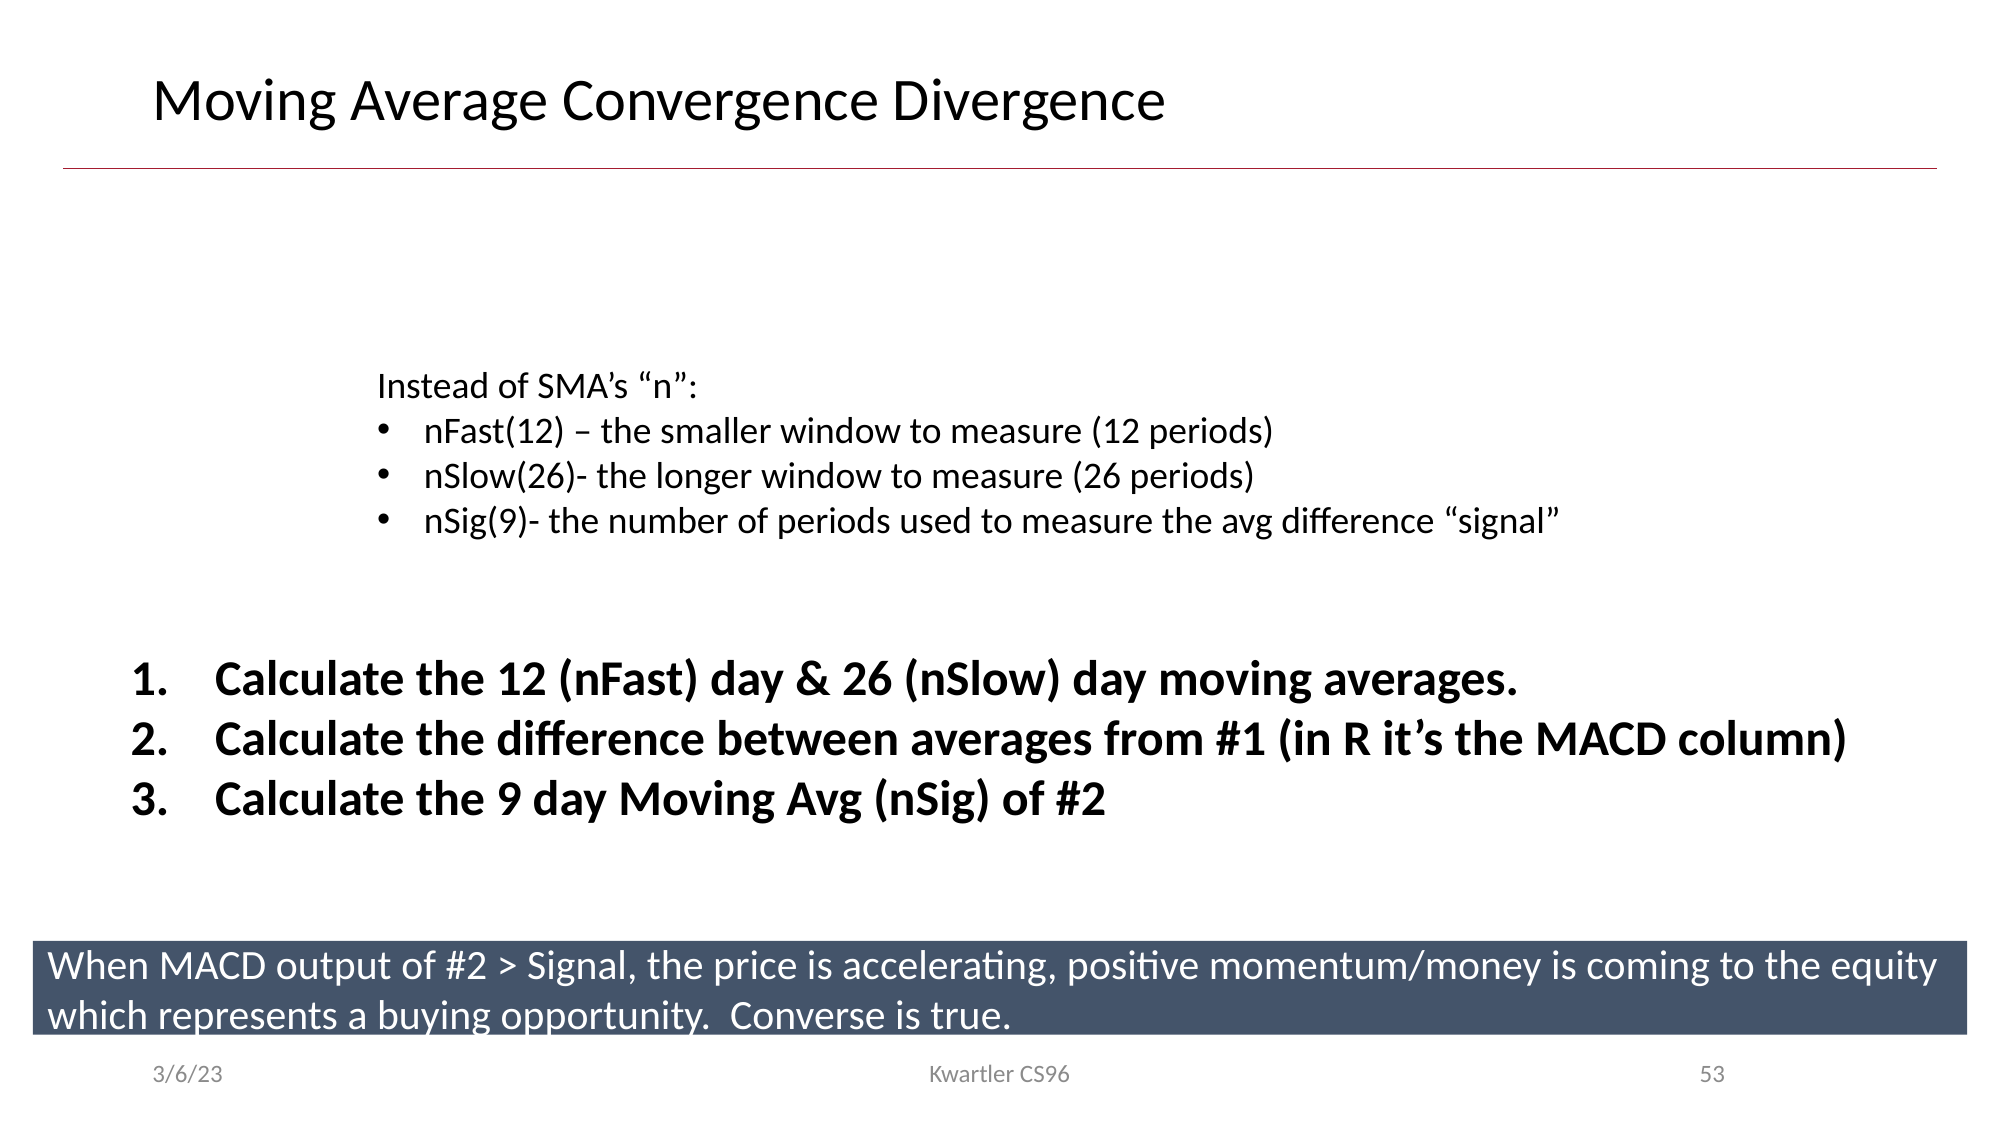

# Moving Average Convergence Divergence
Instead of SMA’s “n”:
nFast(12) – the smaller window to measure (12 periods)
nSlow(26)- the longer window to measure (26 periods)
nSig(9)- the number of periods used to measure the avg difference “signal”
Calculate the 12 (nFast) day & 26 (nSlow) day moving averages.
Calculate the difference between averages from #1 (in R it’s the MACD column)
Calculate the 9 day Moving Avg (nSig) of #2
When MACD output of #2 > Signal, the price is accelerating, positive momentum/money is coming to the equity which represents a buying opportunity.  Converse is true.
3/6/23
Kwartler CS96
53